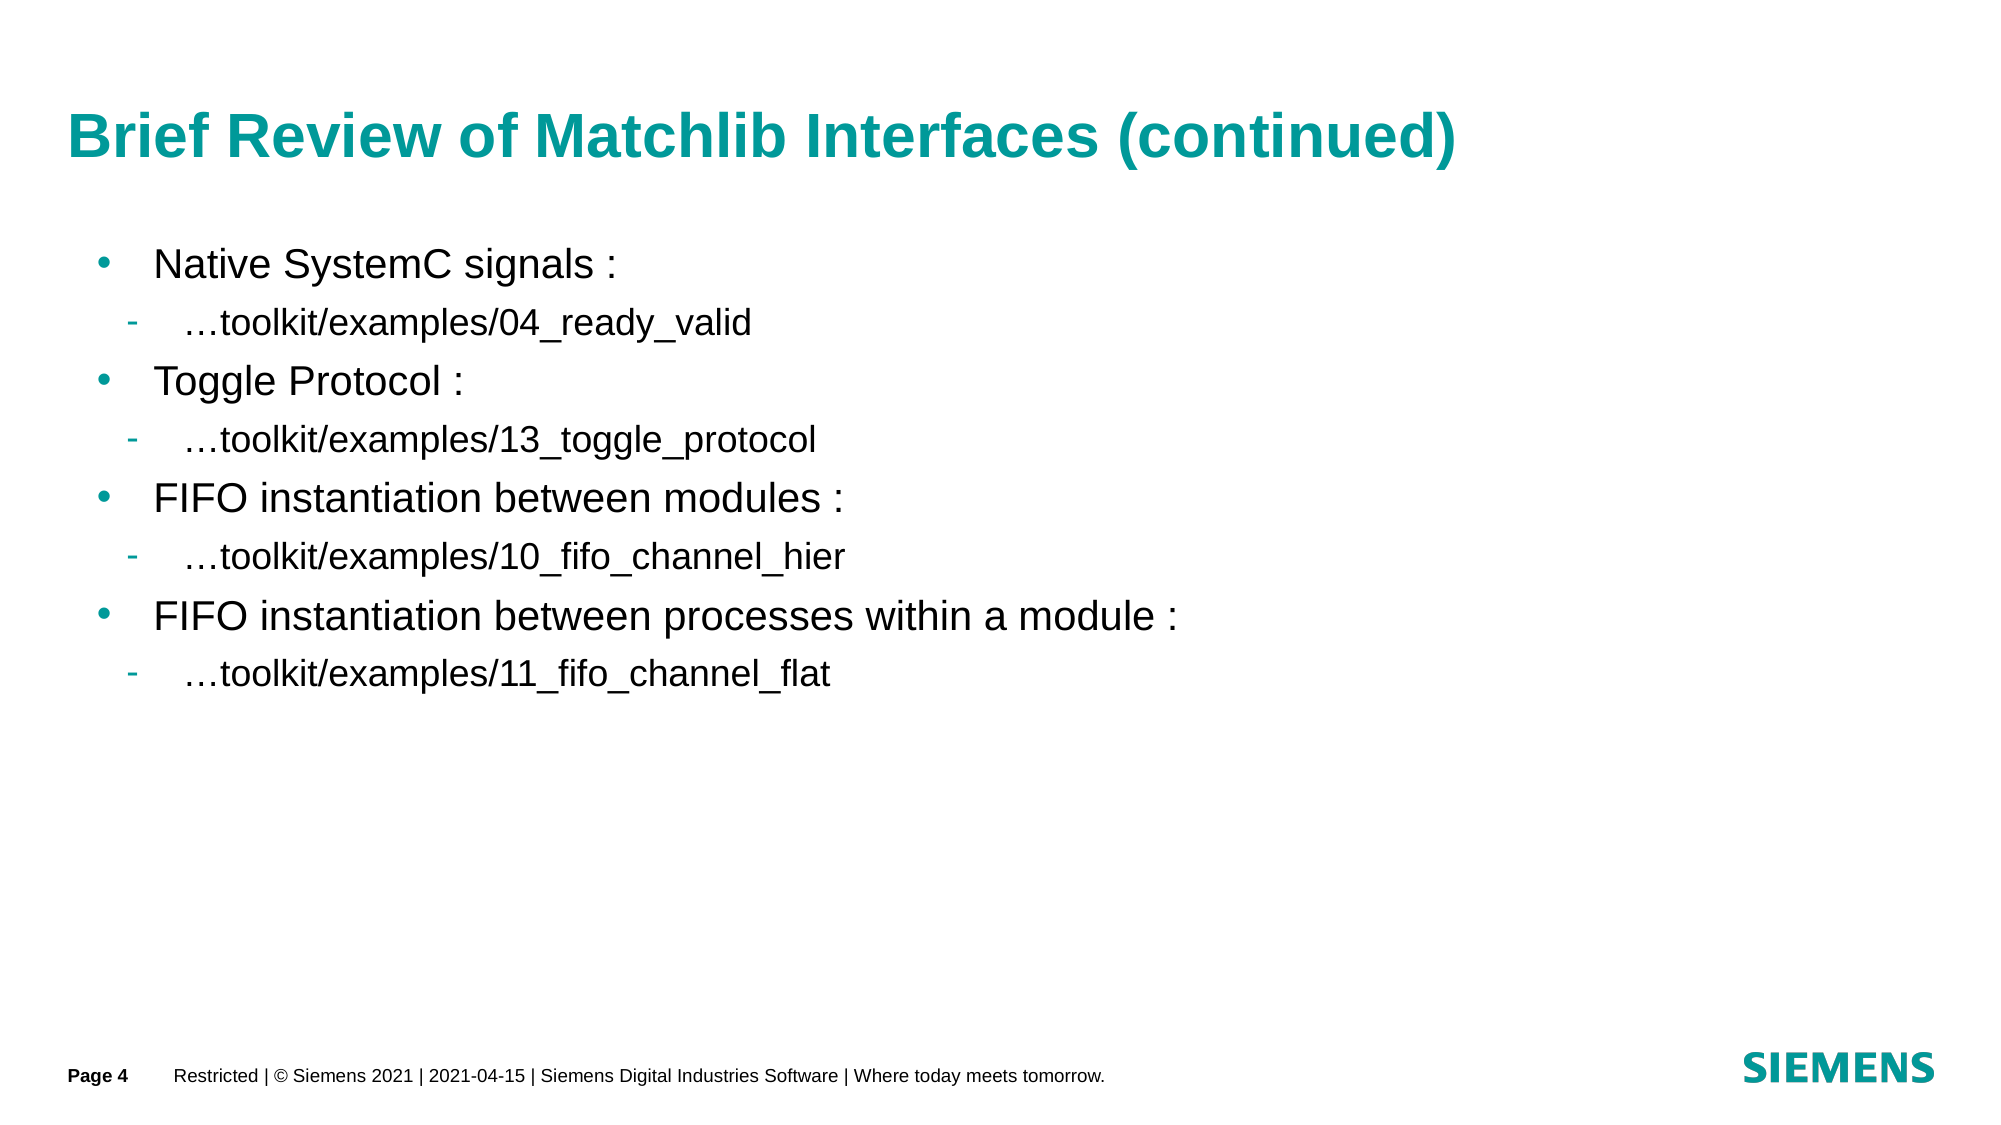

# Brief Review of Matchlib Interfaces (continued)
Native SystemC signals :
…toolkit/examples/04_ready_valid
Toggle Protocol :
…toolkit/examples/13_toggle_protocol
FIFO instantiation between modules :
…toolkit/examples/10_fifo_channel_hier
FIFO instantiation between processes within a module :
…toolkit/examples/11_fifo_channel_flat

Page 4
Restricted | © Siemens 2021 | 2021-04-15 | Siemens Digital Industries Software | Where today meets tomorrow.